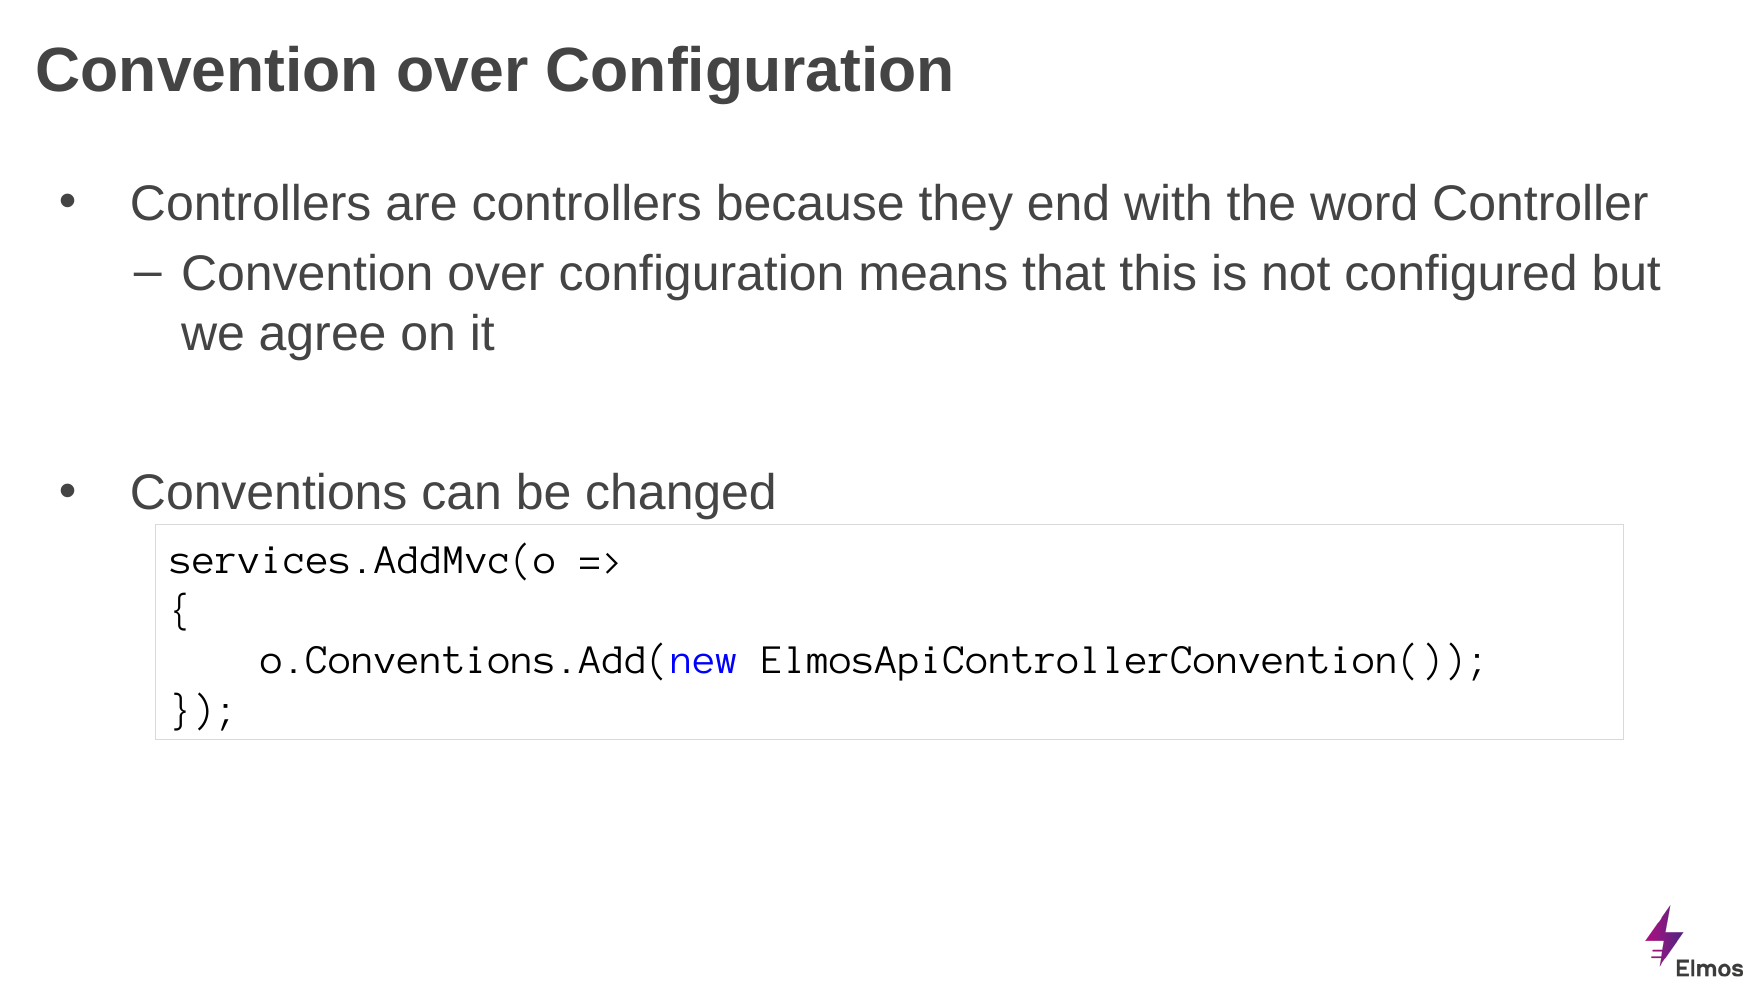

# Convention over Configuration
Controllers are controllers because they end with the word Controller
Convention over configuration means that this is not configured but we agree on it

Conventions can be changed
services.AddMvc(o =>
{
    o.Conventions.Add(new ElmosApiControllerConvention());
});